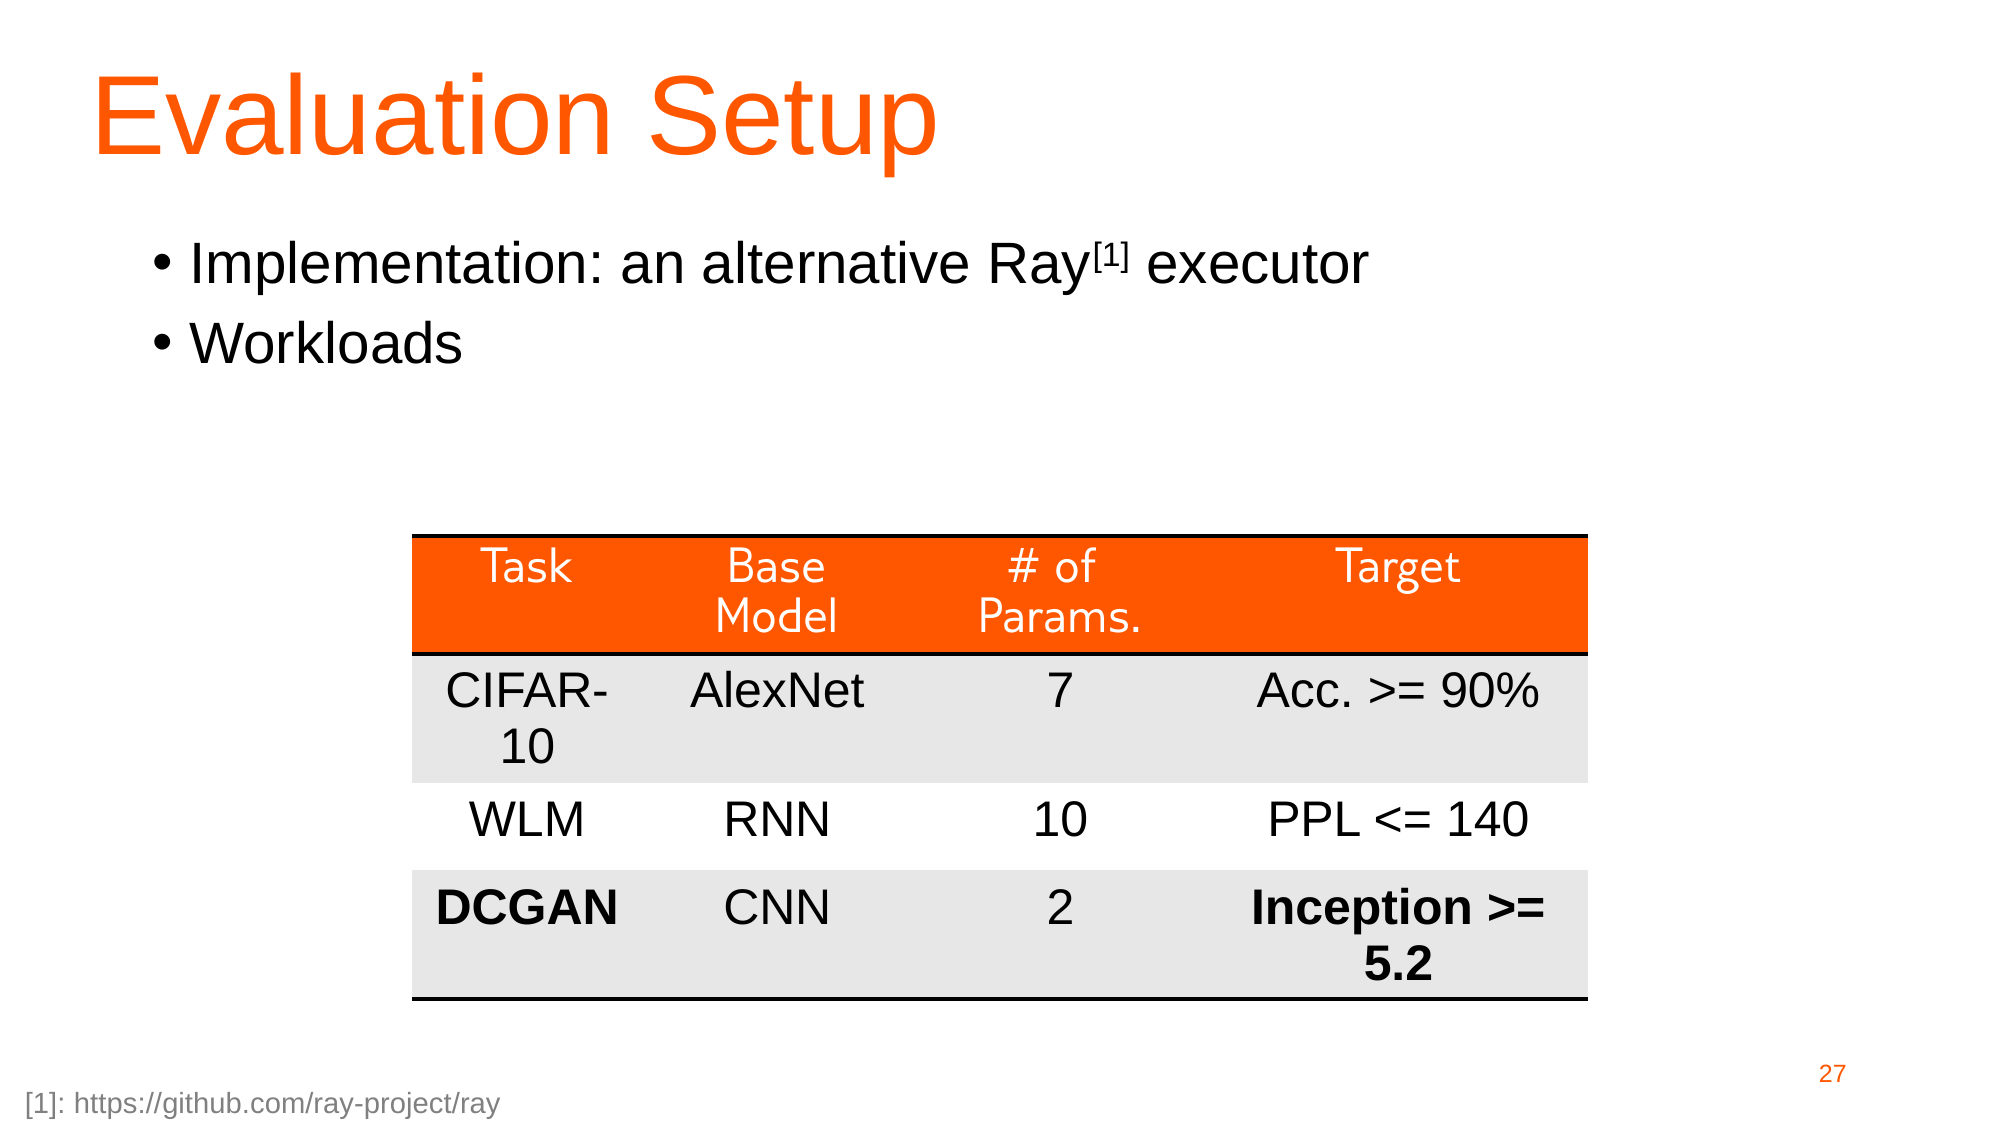

Evaluation Setup
Implementation: an alternative Ray[1] executor
Workloads

| Task | Base Model | # of  Params. | Target |
| --- | --- | --- | --- |
| CIFAR-10 | AlexNet | 7 | Acc. >= 90% |
| WLM | RNN | 10 | PPL <= 140 |
| DCGAN | CNN | 2 | Inception >= 5.2 |
27
[1]: https://github.com/ray-project/ray